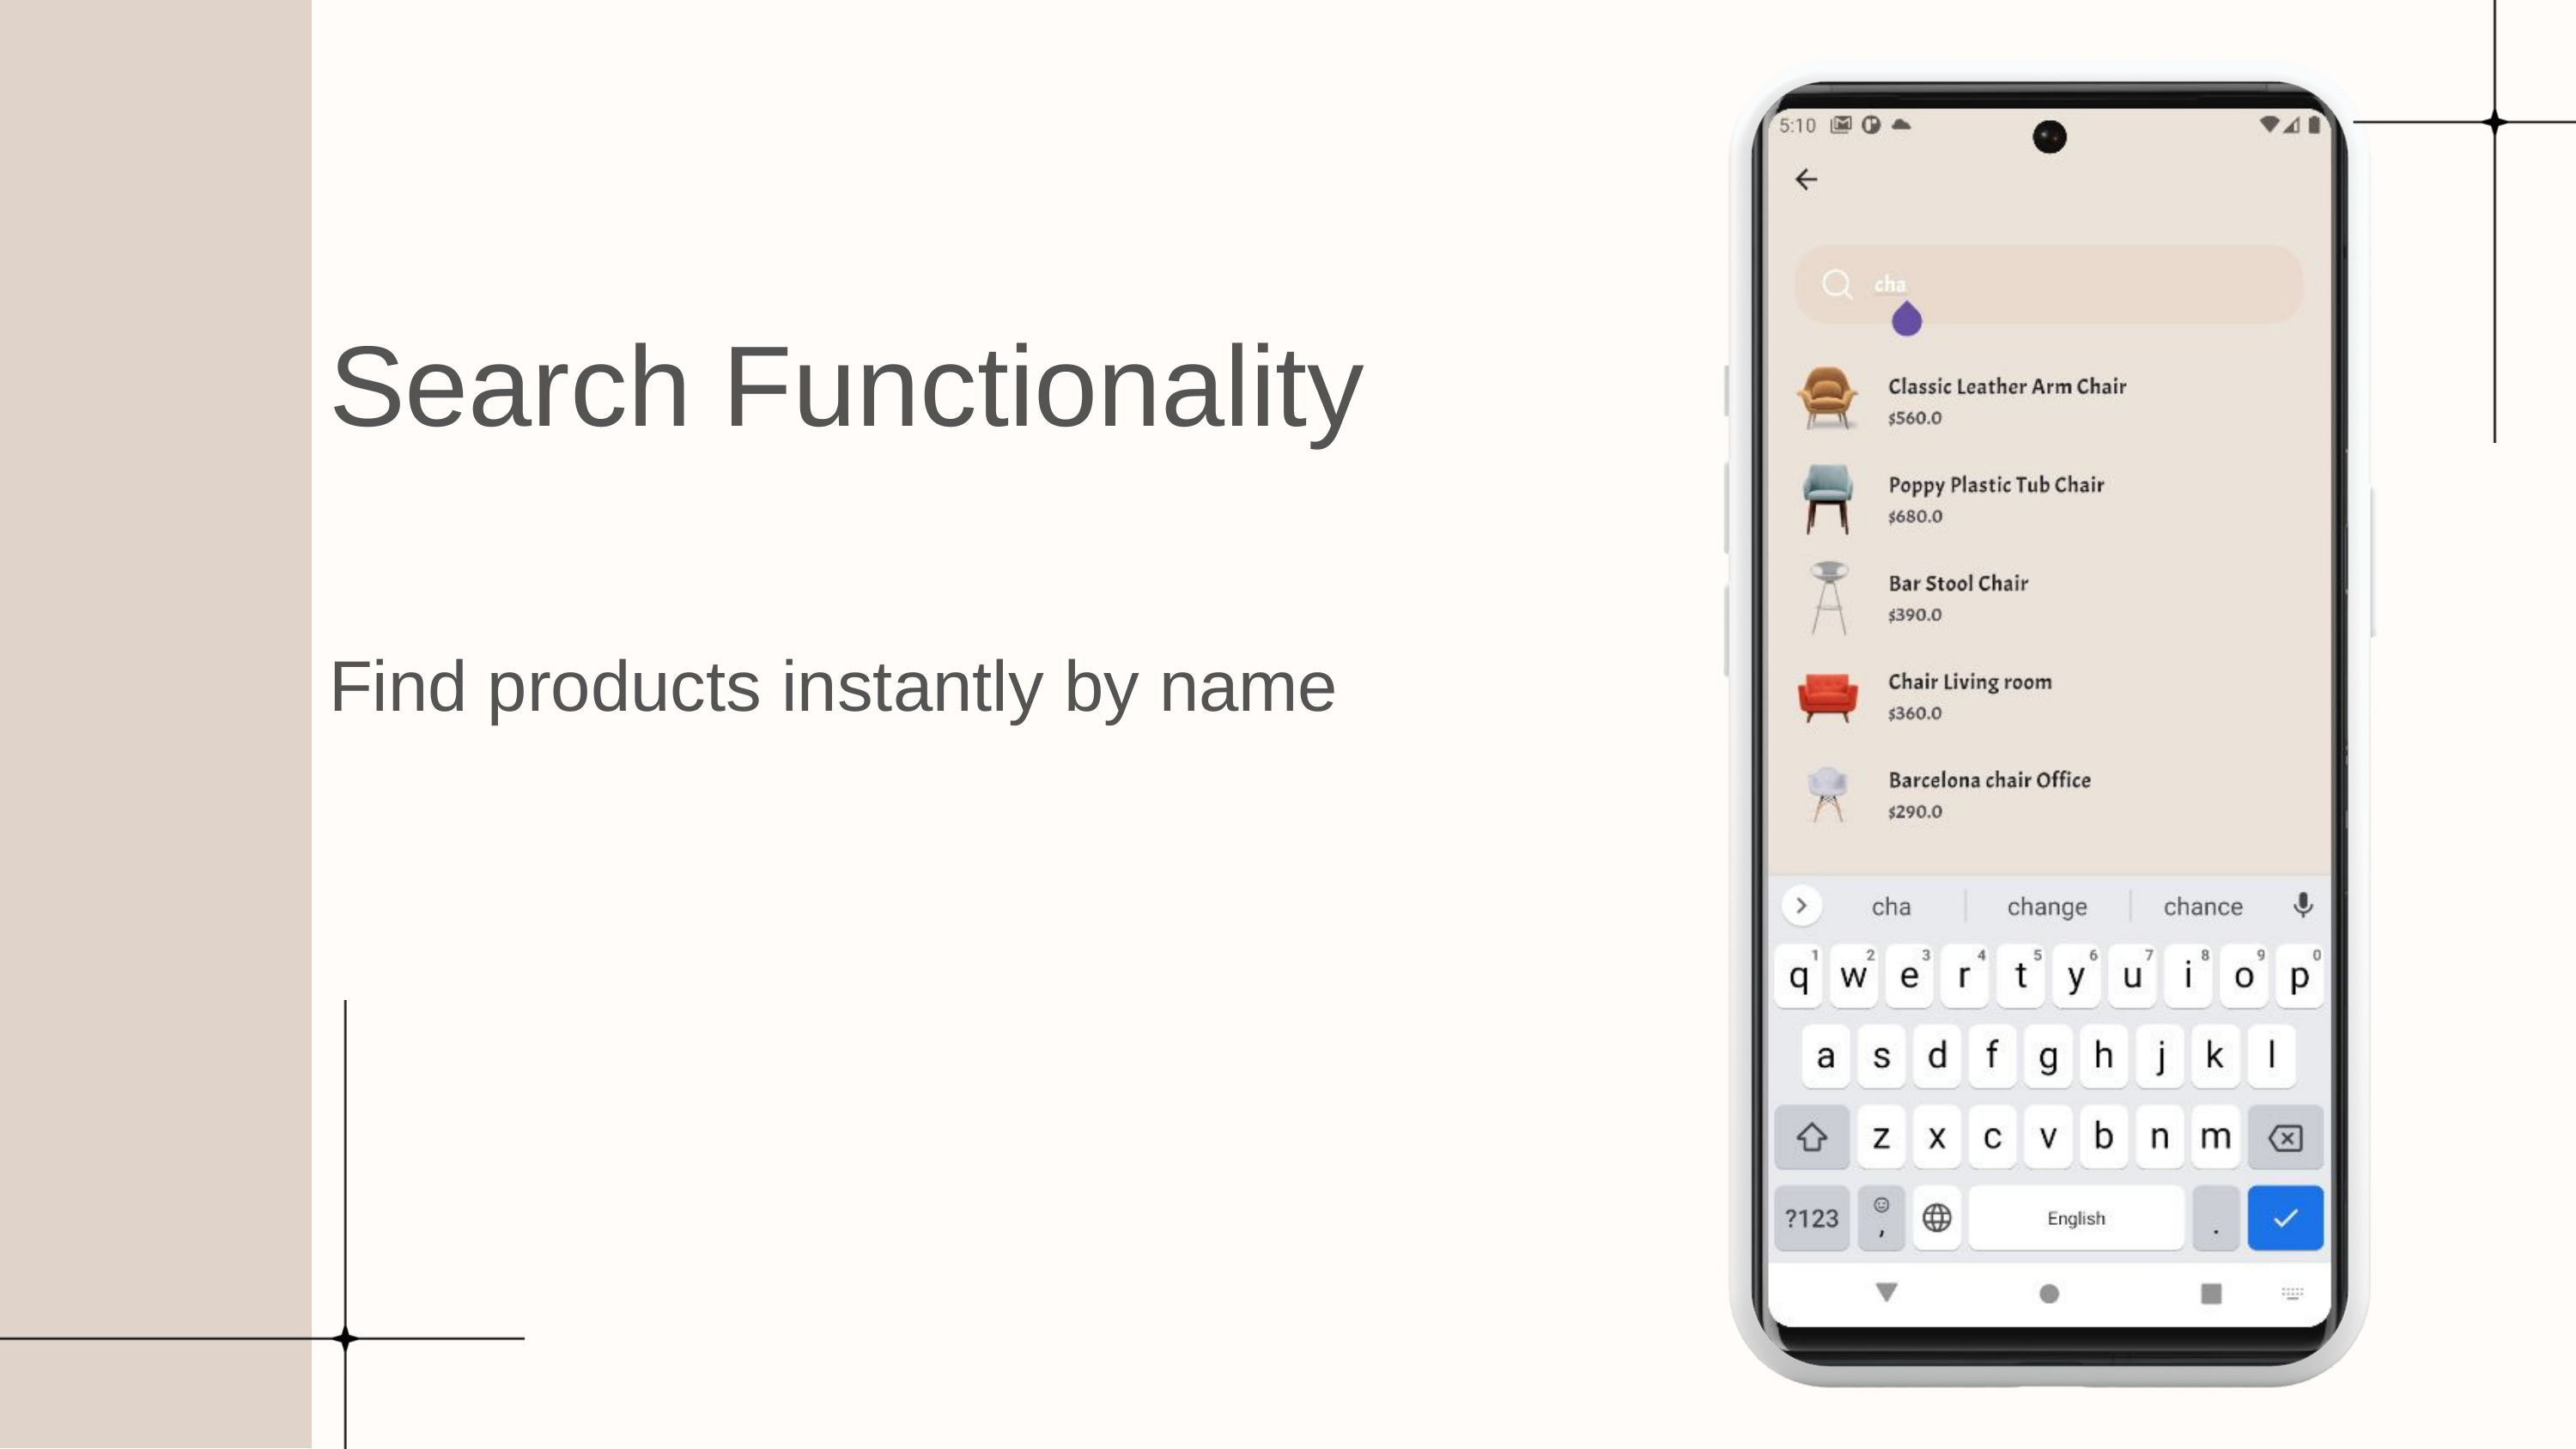

Search Functionality
Find products instantly by name